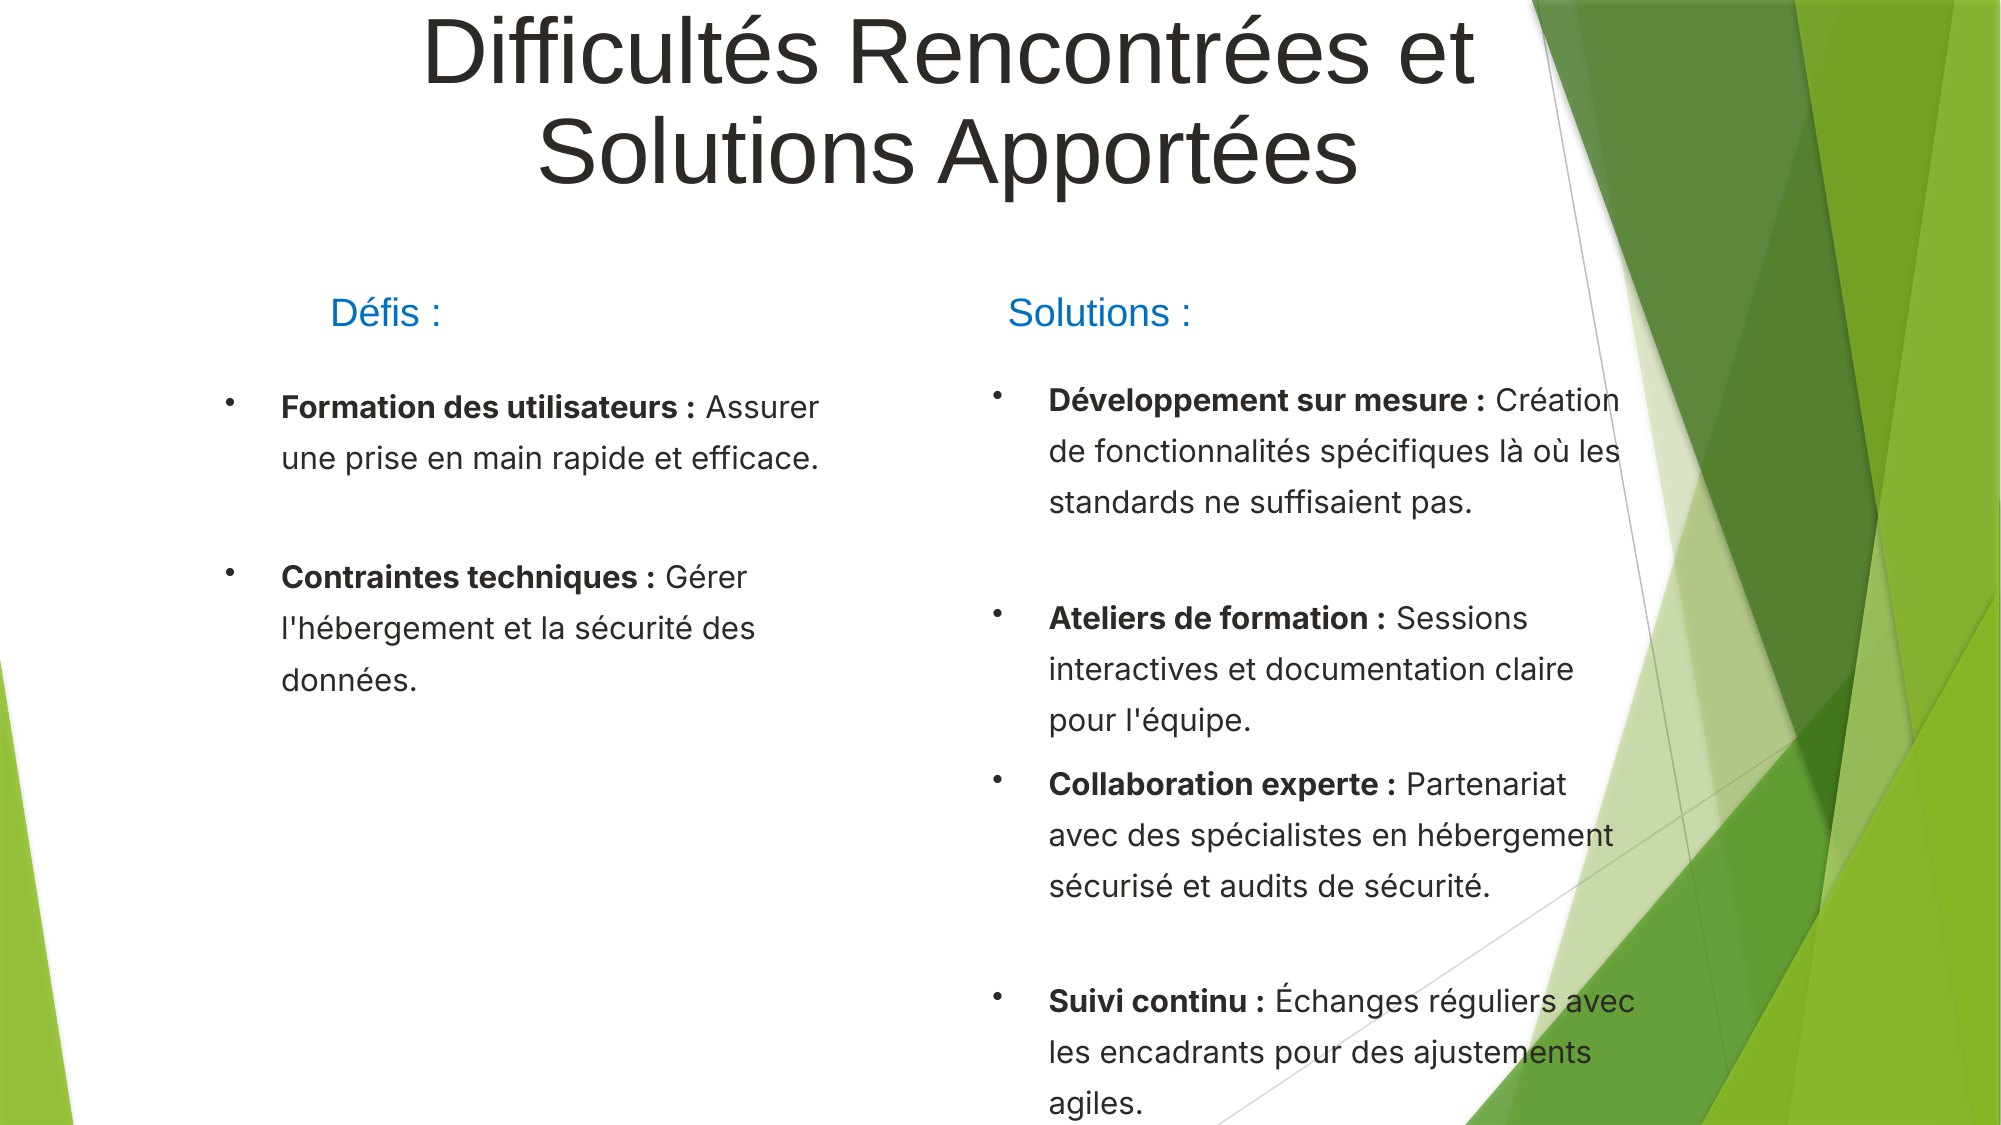

Difficultés Rencontrées et Solutions Apportées
Défis :
Solutions :
Développement sur mesure : Création de fonctionnalités spécifiques là où les standards ne suffisaient pas.
Formation des utilisateurs : Assurer une prise en main rapide et efficace.
Contraintes techniques : Gérer l'hébergement et la sécurité des données.
Ateliers de formation : Sessions interactives et documentation claire pour l'équipe.
Collaboration experte : Partenariat avec des spécialistes en hébergement sécurisé et audits de sécurité.
Suivi continu : Échanges réguliers avec les encadrants pour des ajustements agiles.